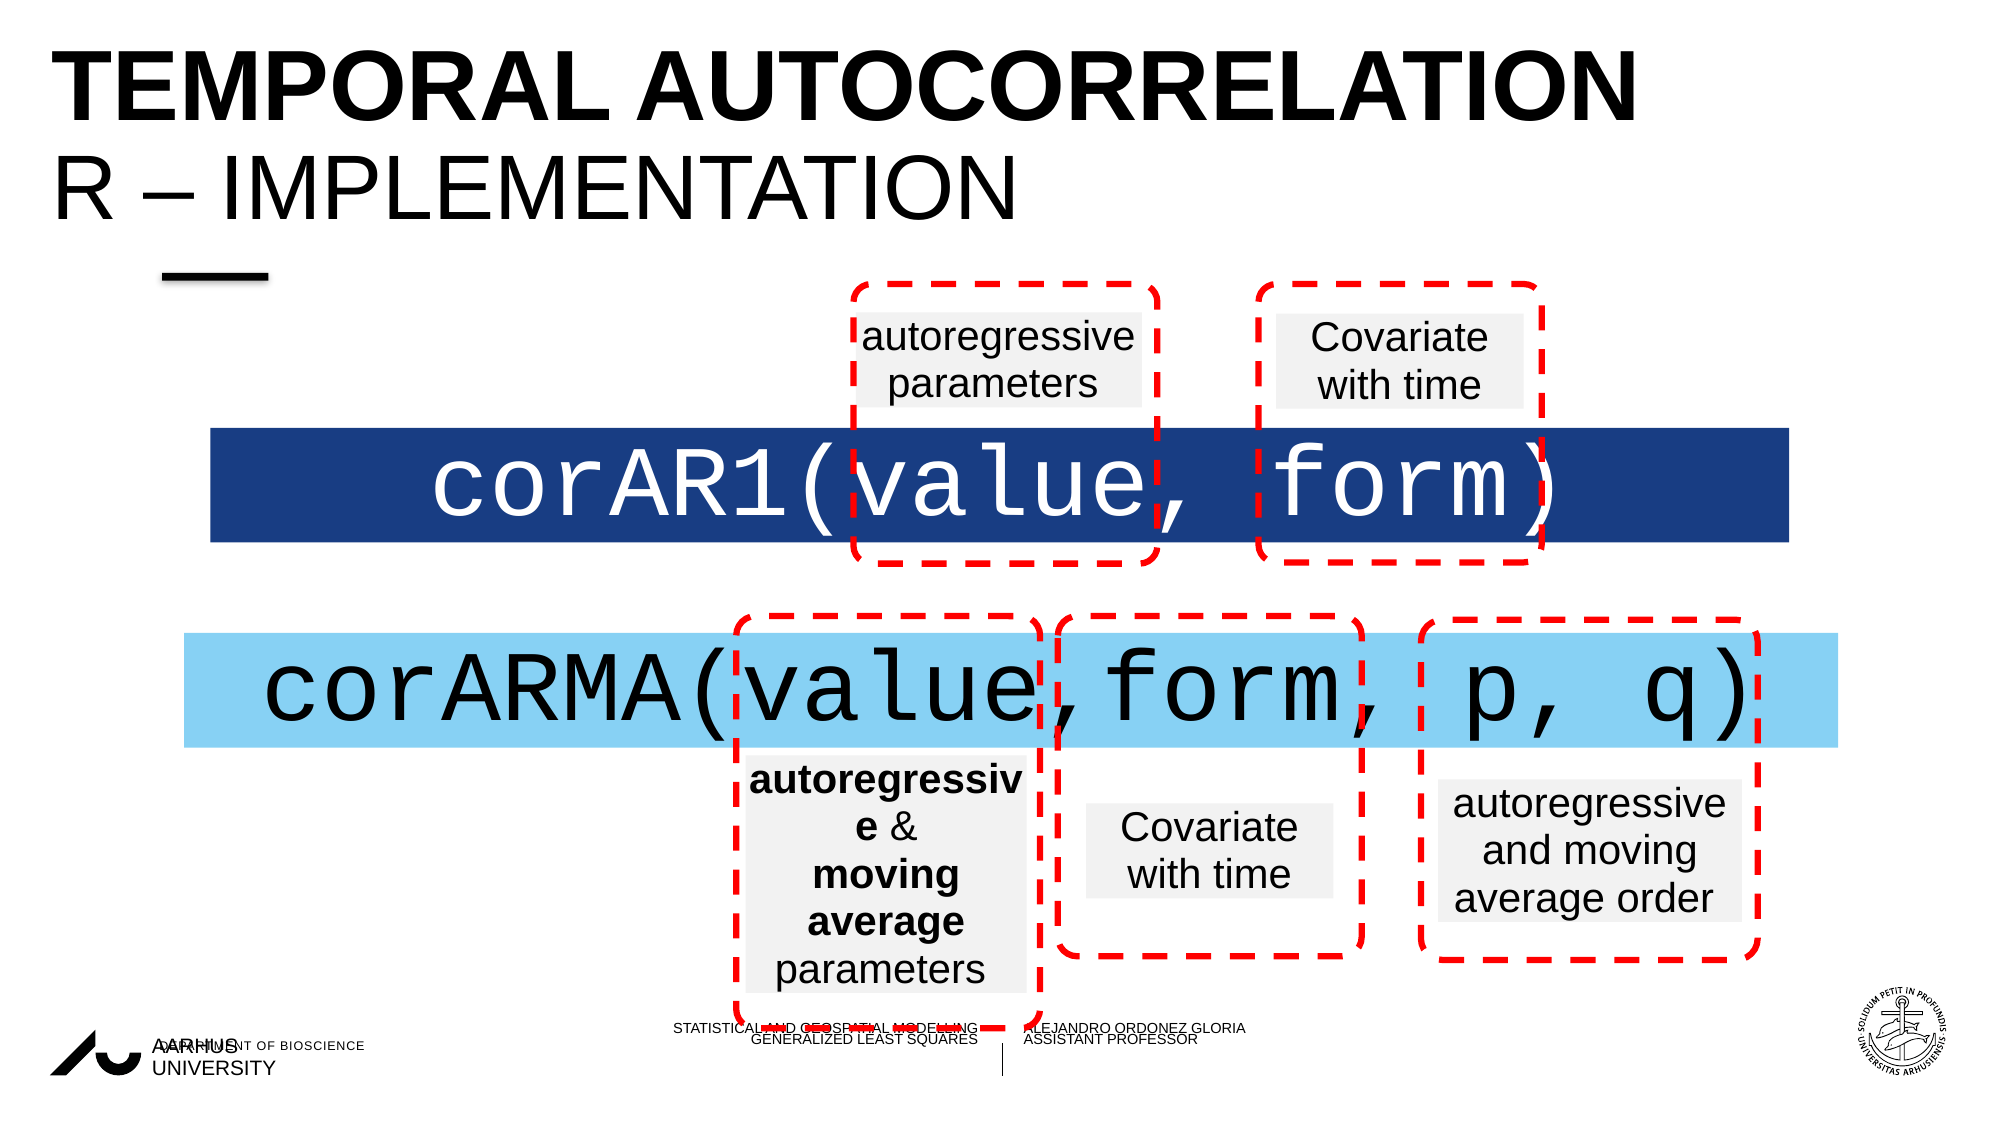

# Temporal autocorrelation R – implementation

autoregressive parameters
Covariate with time
corAR1(value, form)

corARMA(value,form, p, q)
autoregressive &
moving average parameters
autoregressive and moving average order
Covariate with time